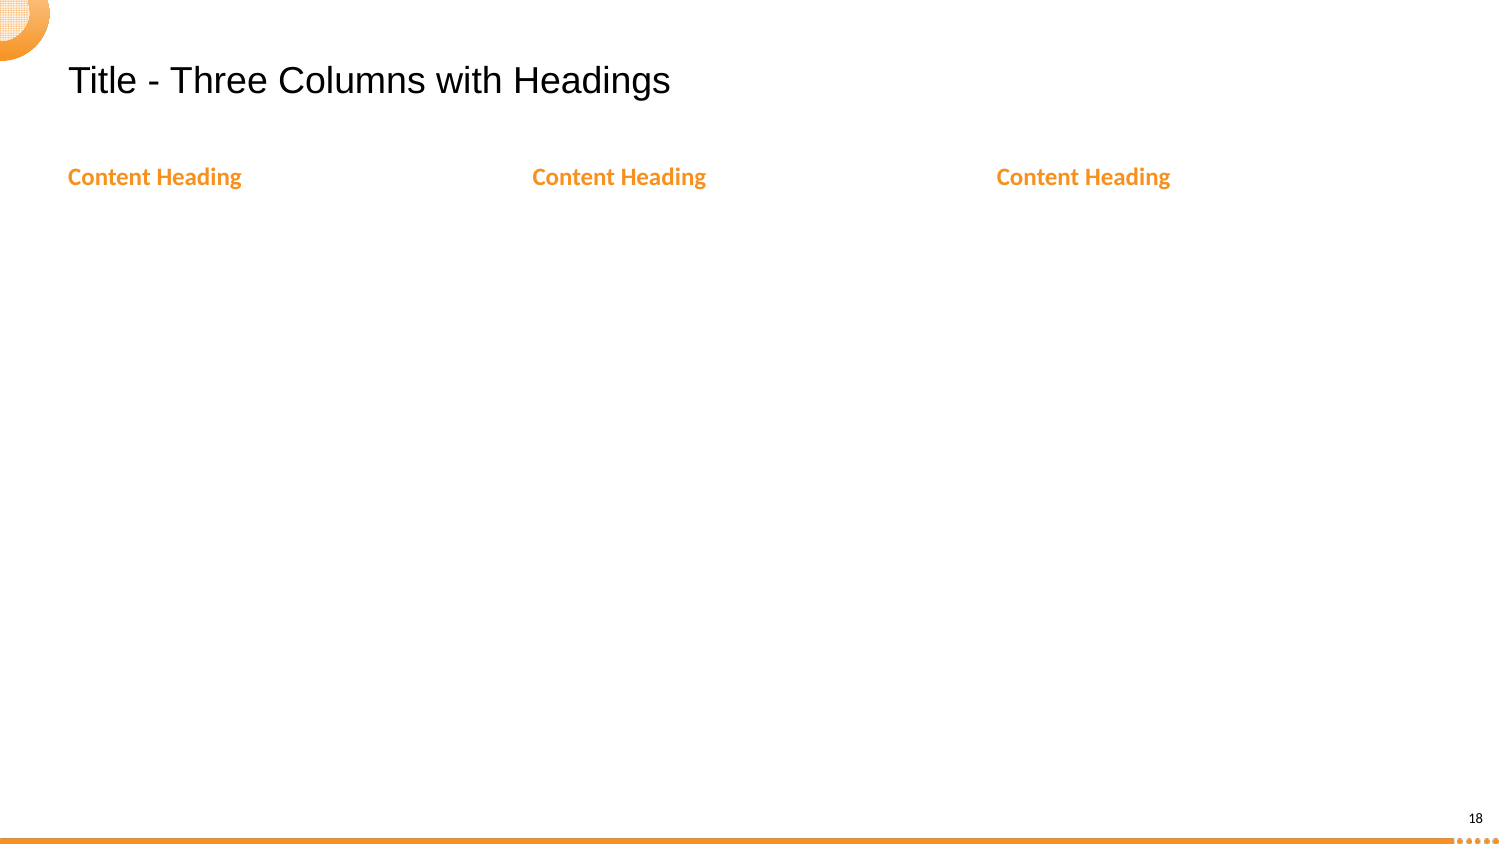

# Title - Three Columns with Headings
Content Heading
Content Heading
Content Heading